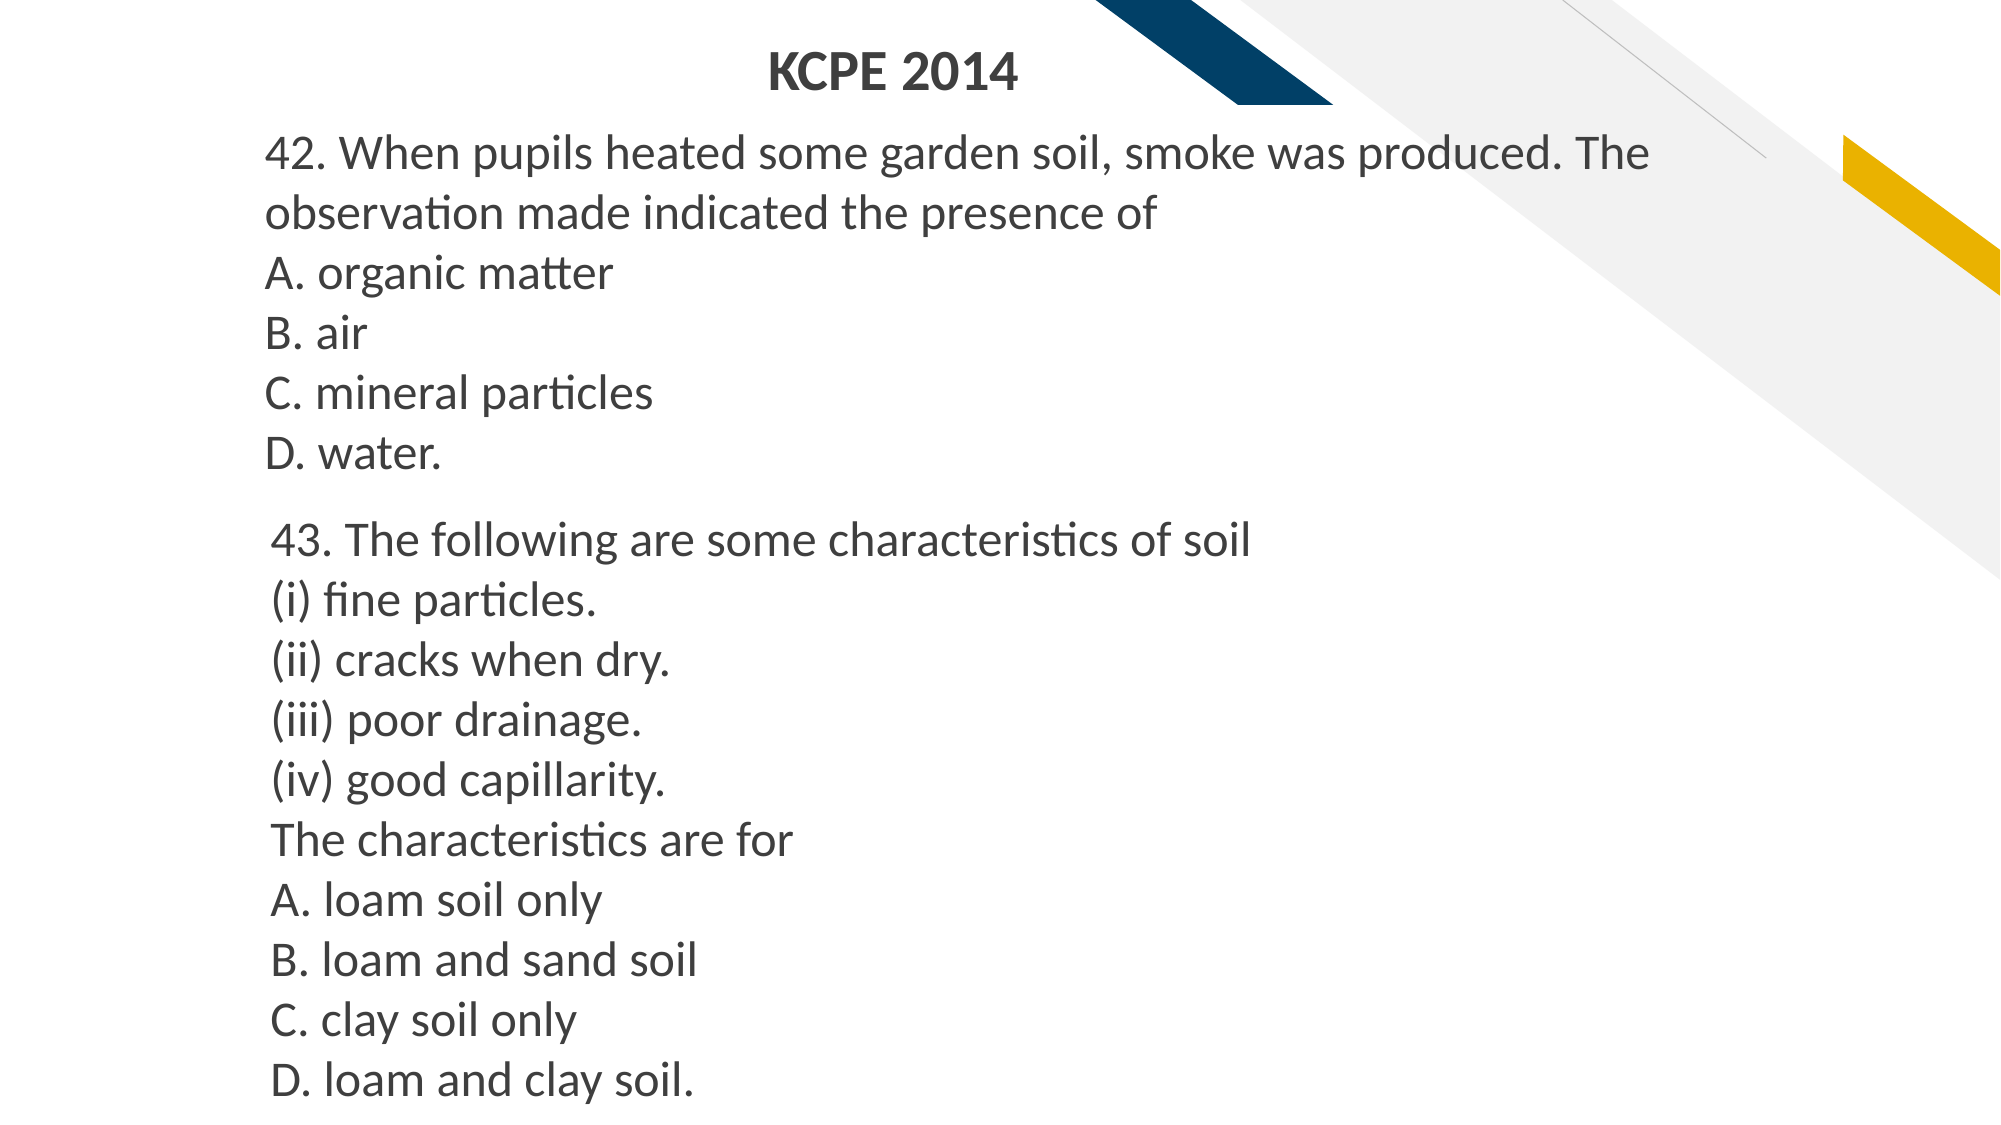

KCPE 2014
42. When pupils heated some garden soil, smoke was produced. The observation made indicated the presence of
A. organic matter
B. air
C. mineral particles
D. water.
43. The following are some characteristics of soil
(i) fine particles.
(ii) cracks when dry.
(iii) poor drainage.
(iv) good capillarity.
The characteristics are for
A. loam soil only
B. loam and sand soil
C. clay soil only
D. loam and clay soil.